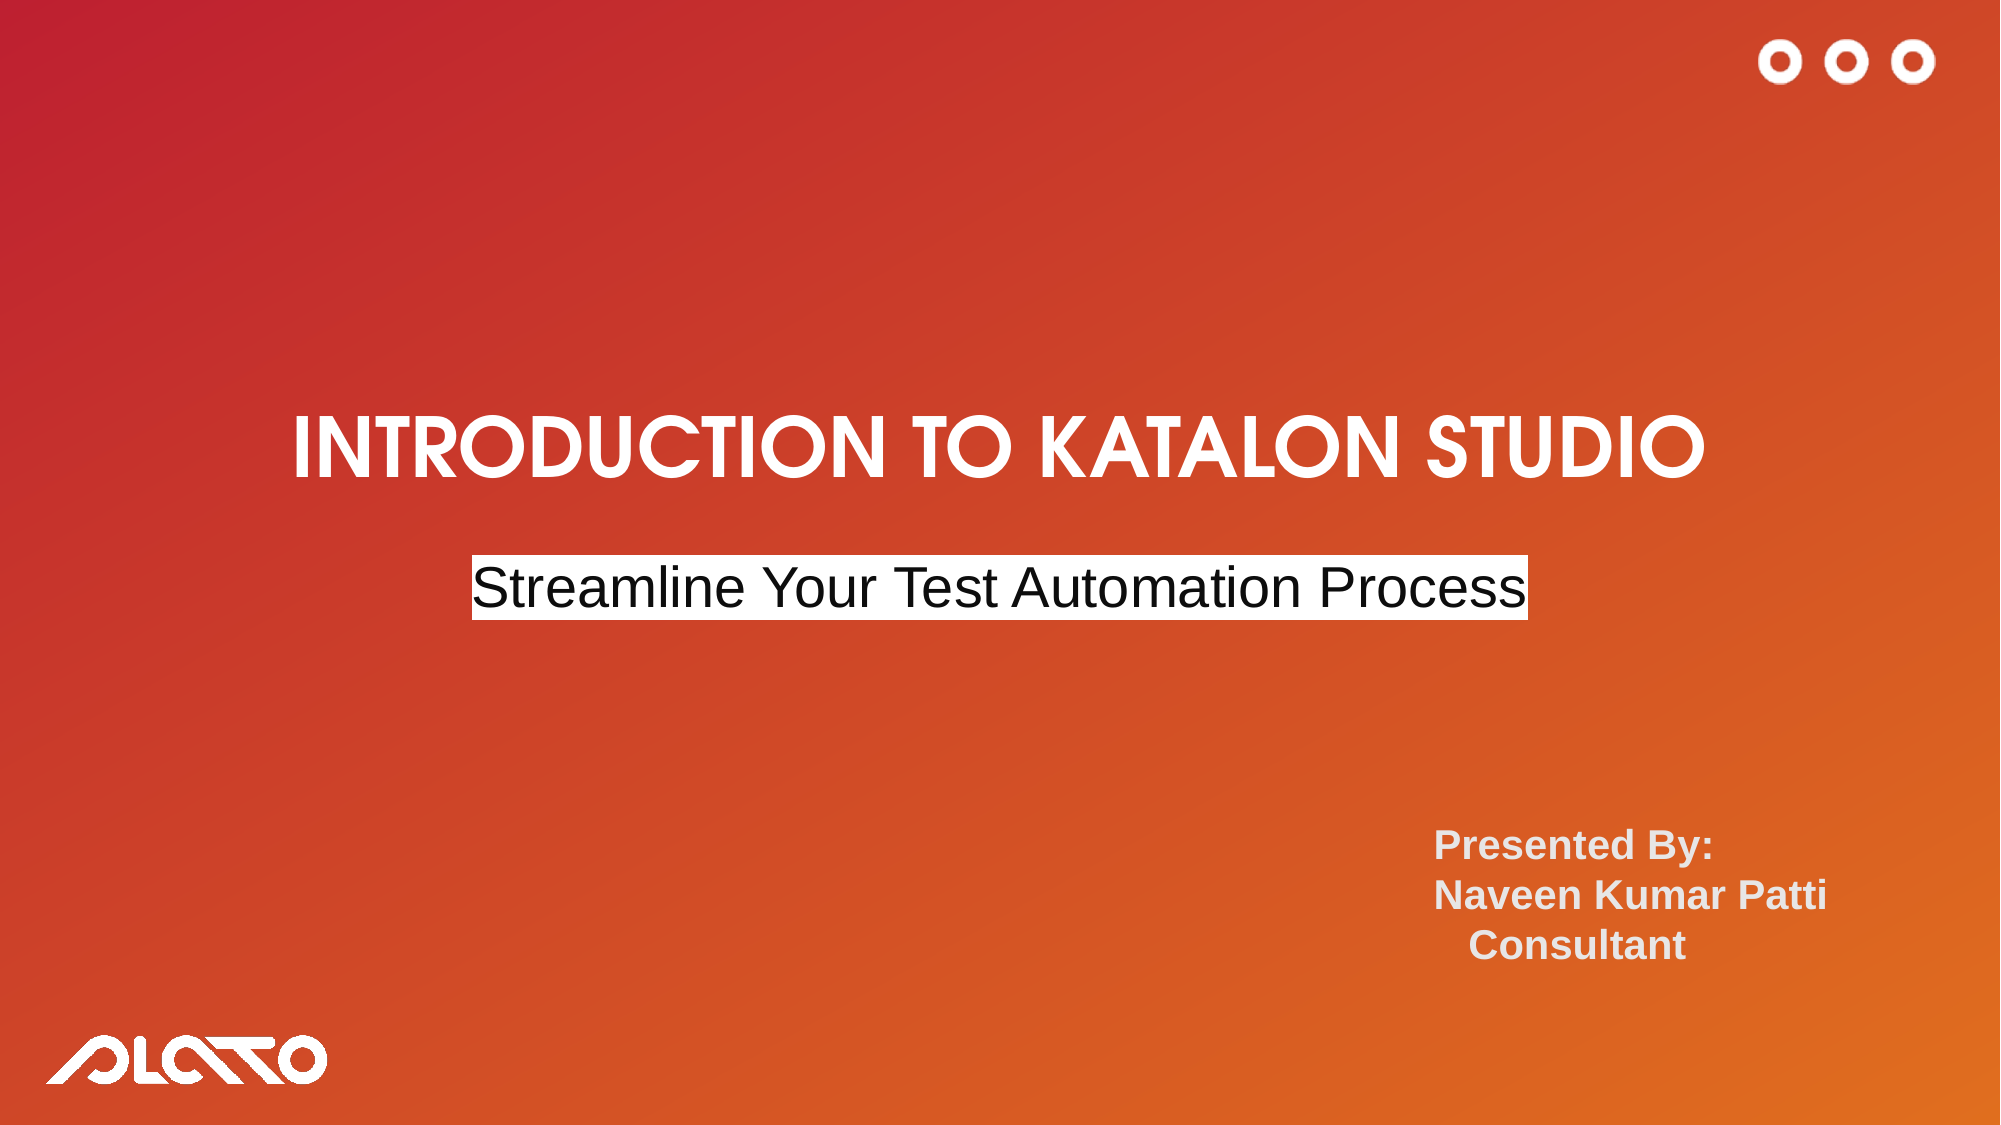

# INTRODUCTION TO KATALON STUDIO Streamline Your Test Automation Process
Presented By:
Naveen Kumar Patti
   Consultant